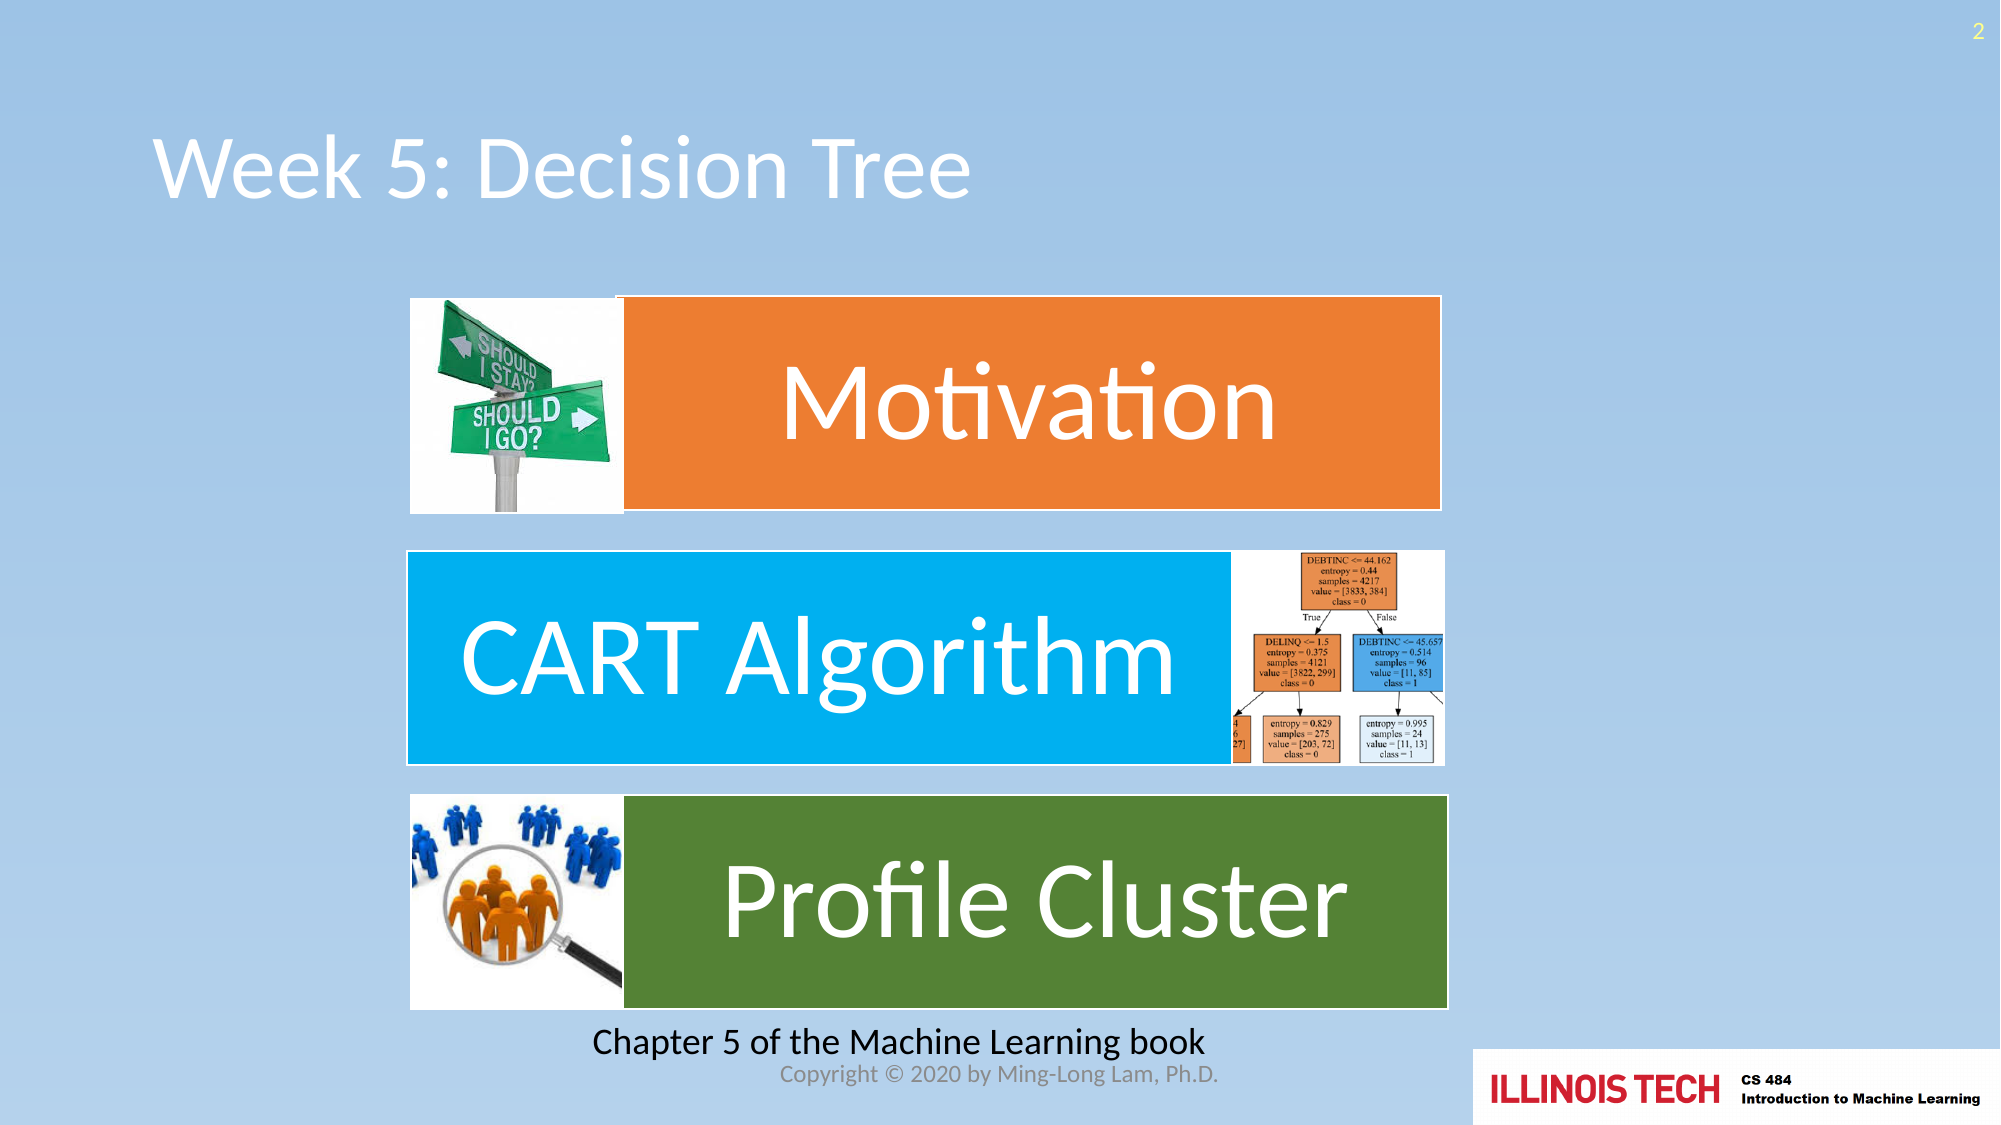

2
# Week 5: Decision Tree
Motivation
CART Algorithm
Profile Cluster
Chapter 5 of the Machine Learning book
Copyright © 2020 by Ming-Long Lam, Ph.D.